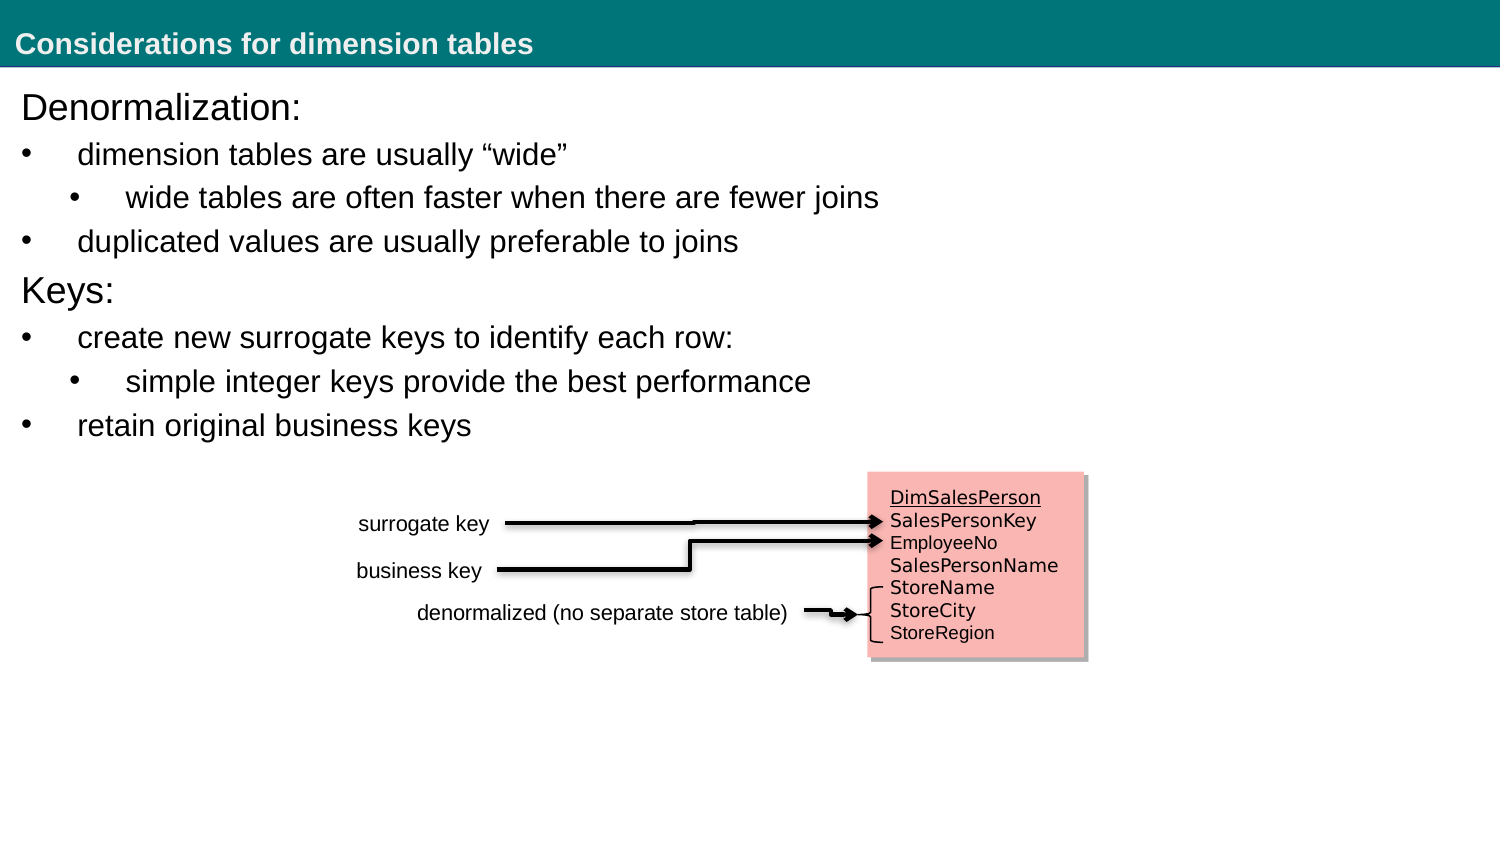

# Considerations for dimension tables
Denormalization:
dimension tables are usually “wide”
wide tables are often faster when there are fewer joins
duplicated values are usually preferable to joins
Keys:
create new surrogate keys to identify each row:
simple integer keys provide the best performance
retain original business keys

DimSalesPerson
SalesPersonKey
EmployeeNo
SalesPersonName
StoreName
StoreCity
StoreRegion
surrogate key
business key

denormalized (no separate store table)